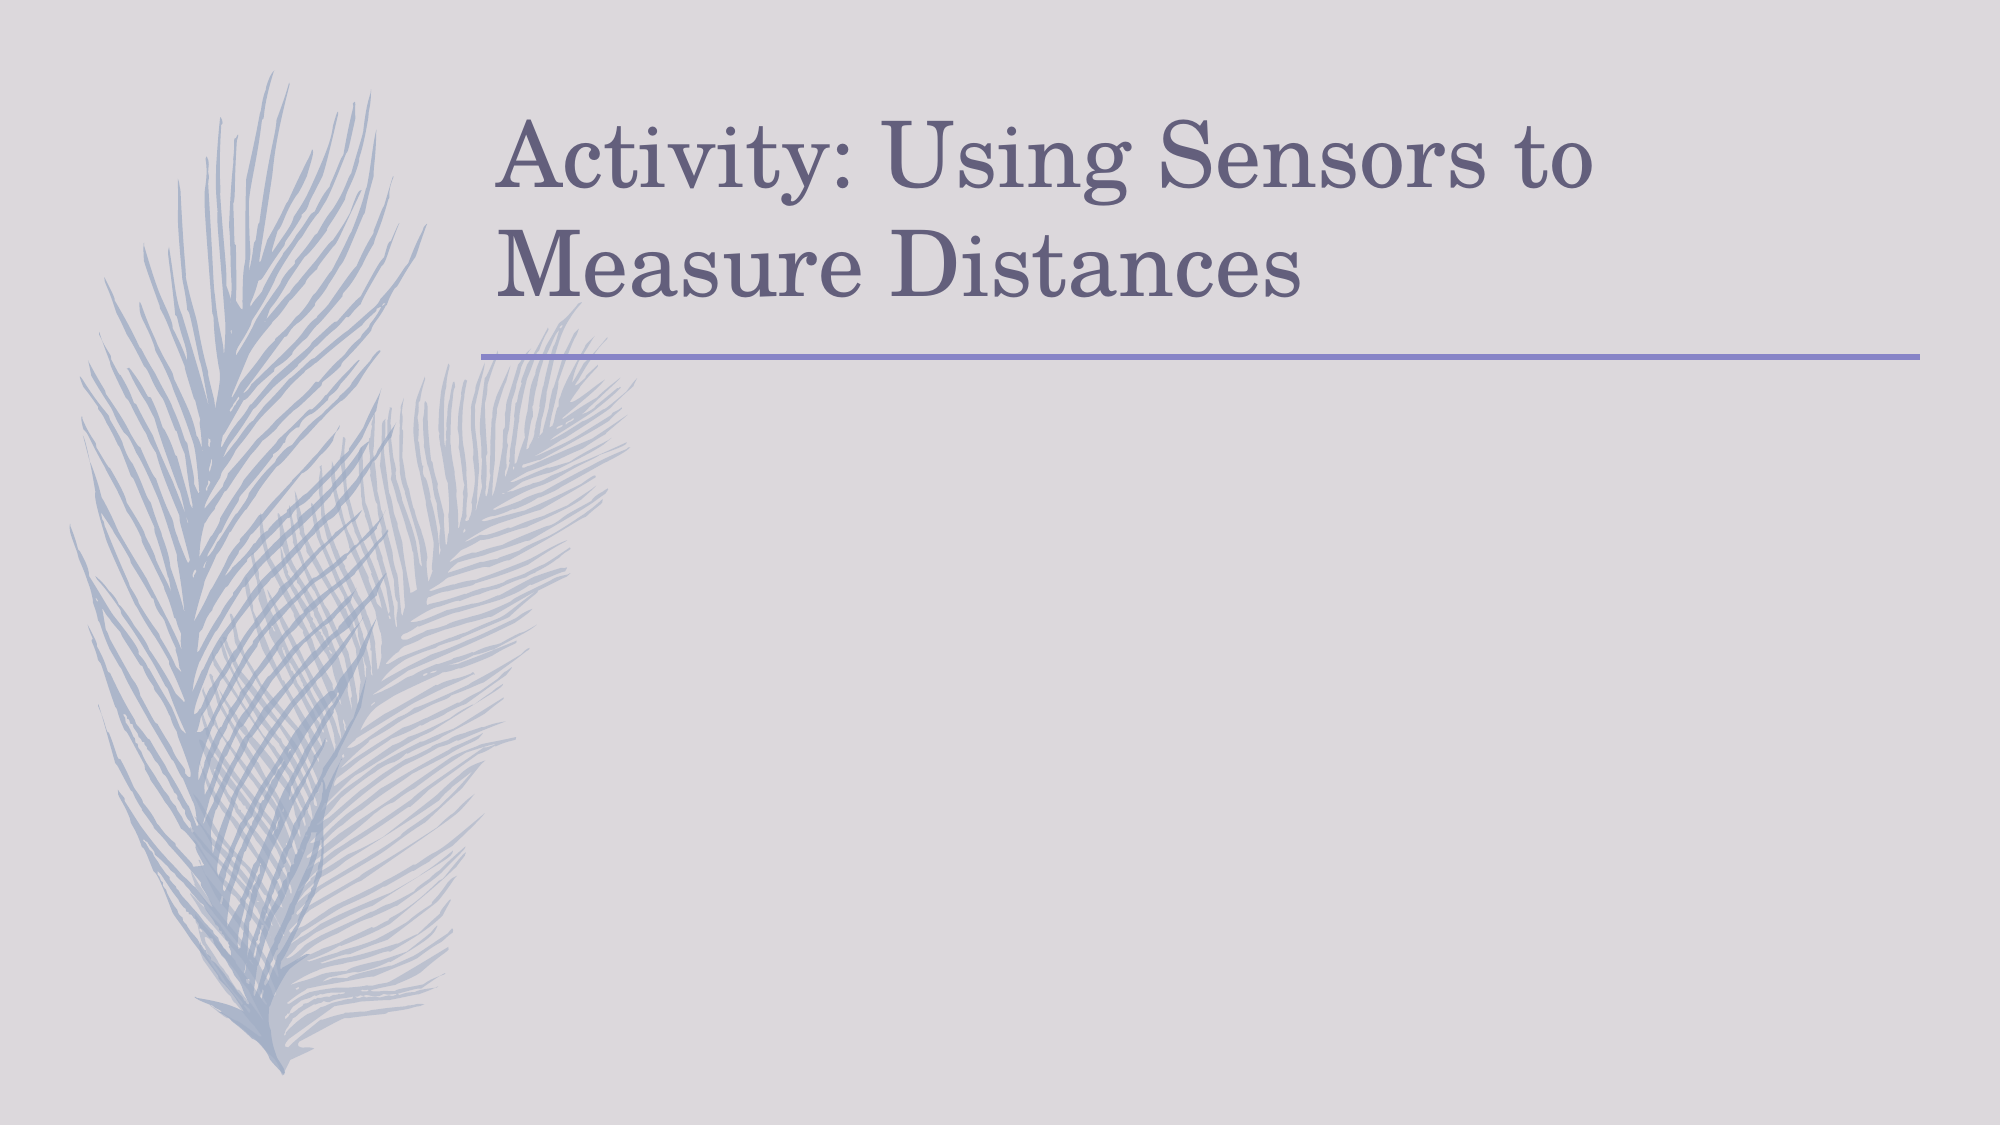

# Activity: Using Sensors to Measure Distances